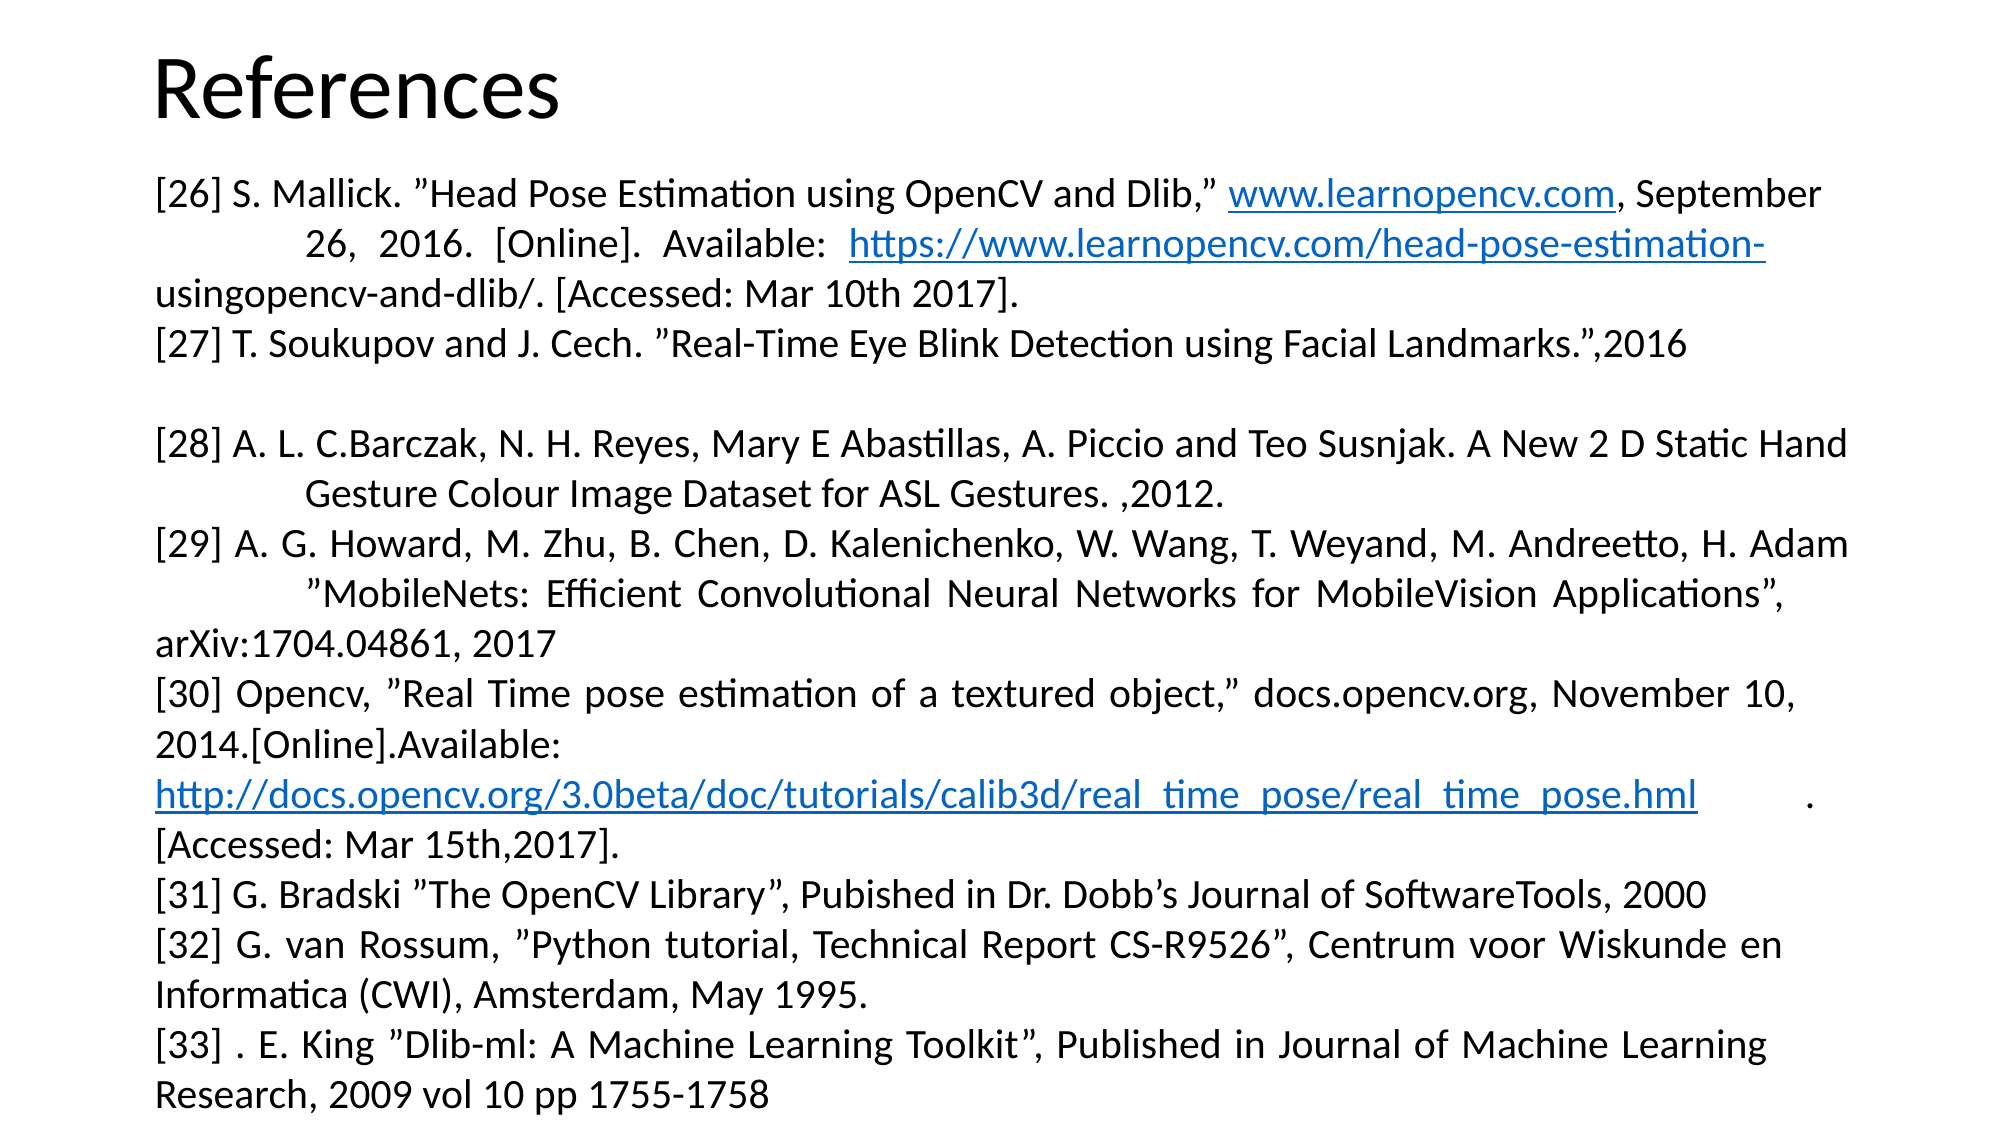

# References
[26] S. Mallick. ”Head Pose Estimation using OpenCV and Dlib,” www.learnopencv.com, September
	26, 2016. [Online]. Available: https://www.learnopencv.com/head-pose-estimation-	usingopencv-and-dlib/. [Accessed: Mar 10th 2017].
[27] T. Soukupov and J. Cech. ”Real-Time Eye Blink Detection using Facial Landmarks.”,2016

[28] A. L. C.Barczak, N. H. Reyes, Mary E Abastillas, A. Piccio and Teo Susnjak. A New 2 D Static Hand 	Gesture Colour Image Dataset for ASL Gestures. ,2012.
[29] A. G. Howard, M. Zhu, B. Chen, D. Kalenichenko, W. Wang, T. Weyand, M. Andreetto, H. Adam 	”MobileNets: Eﬃcient Convolutional Neural Networks for MobileVision Applications”, 	arXiv:1704.04861, 2017
[30] Opencv, ”Real Time pose estimation of a textured object,” docs.opencv.org, November 10, 	2014.[Online].Available: 	http://docs.opencv.org/3.0beta/doc/tutorials/calib3d/real_time_pose/real_time_pose.hml	. [Accessed: Mar 15th,2017].
[31] G. Bradski ”The OpenCV Library”, Pubished in Dr. Dobb’s Journal of SoftwareTools, 2000
[32] G. van Rossum, ”Python tutorial, Technical Report CS-R9526”, Centrum voor Wiskunde en 	Informatica (CWI), Amsterdam, May 1995.
[33] . E. King ”Dlib-ml: A Machine Learning Toolkit”, Published in Journal of Machine Learning 	Research, 2009 vol 10 pp 1755-1758